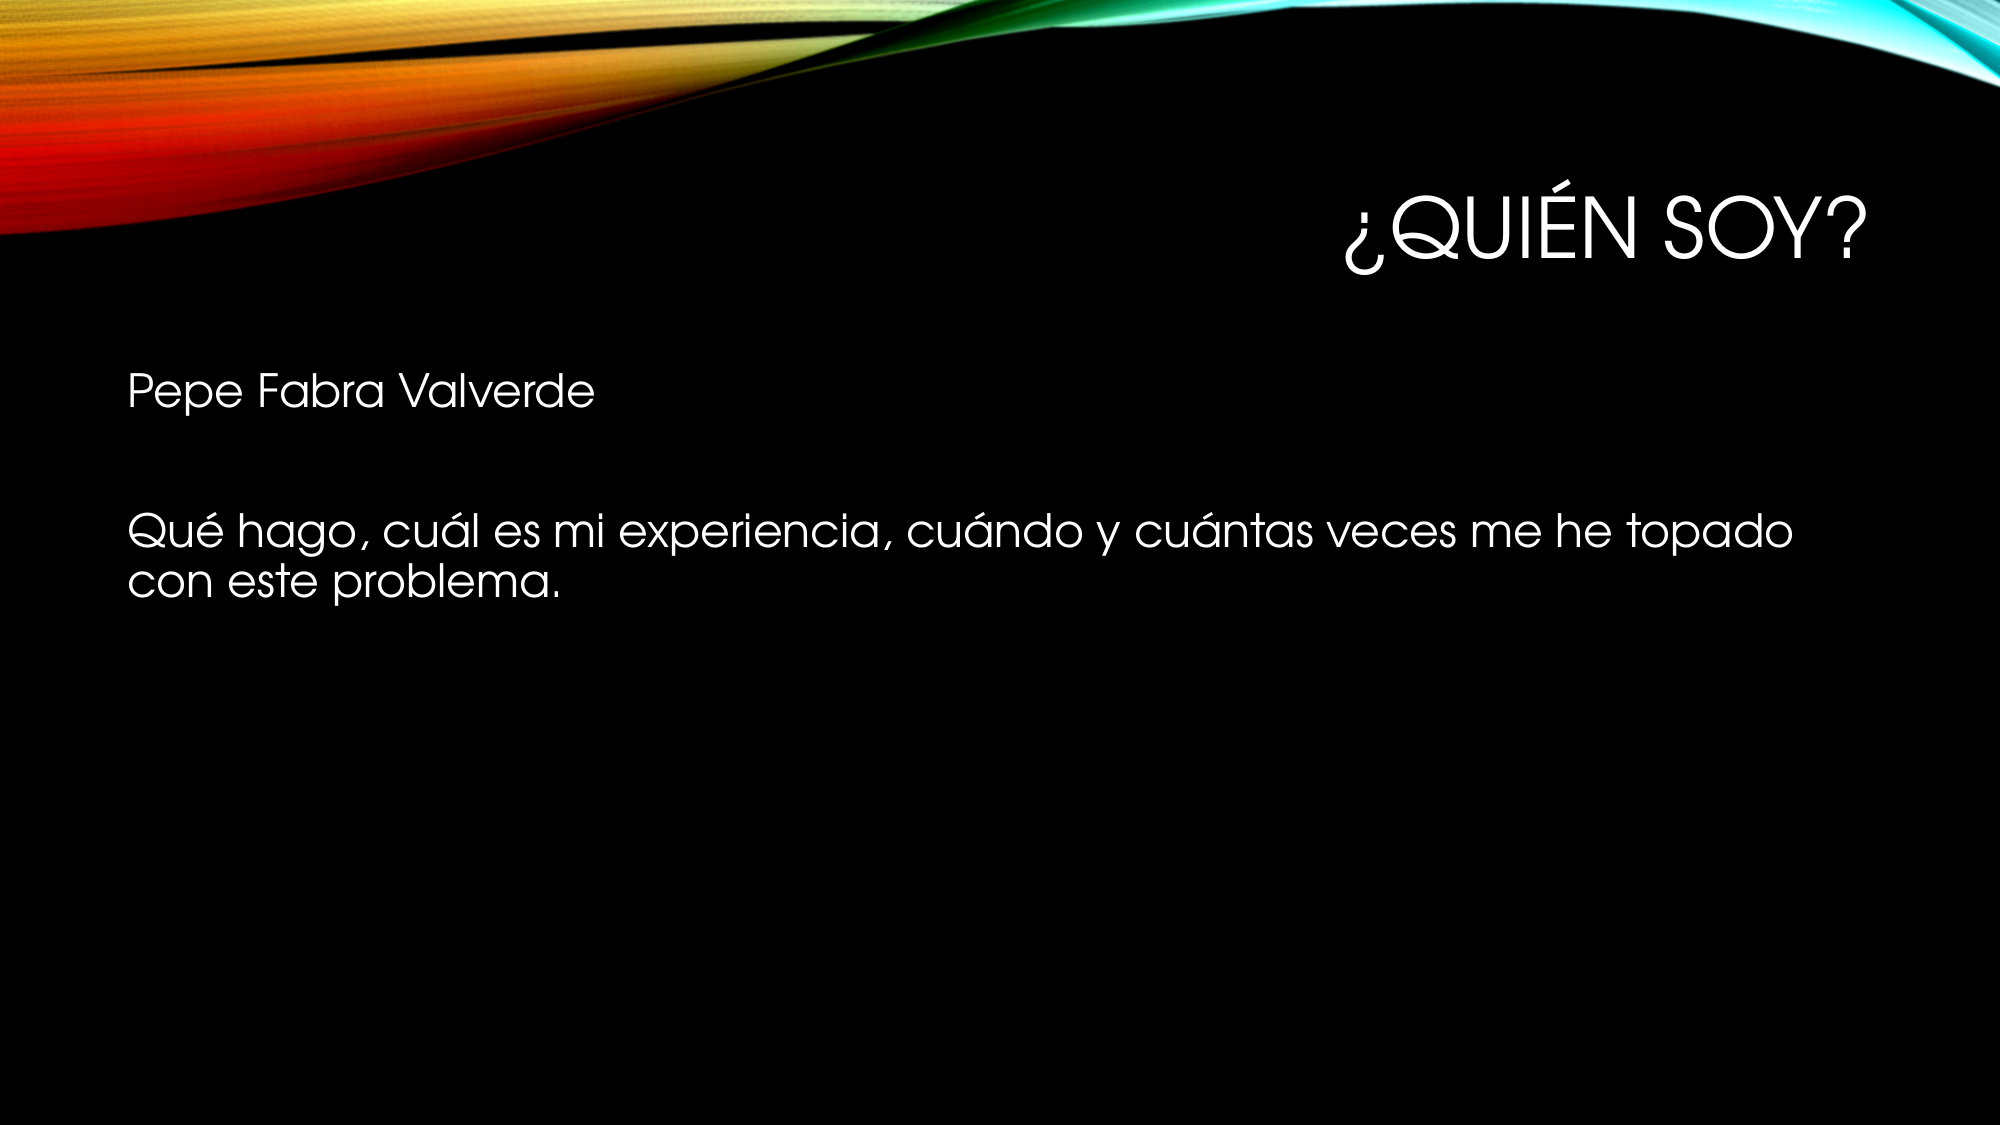

# ¿Quién soy?
Pepe Fabra Valverde

Qué hago, cuál es mi experiencia, cuándo y cuántas veces me he topado con este problema.